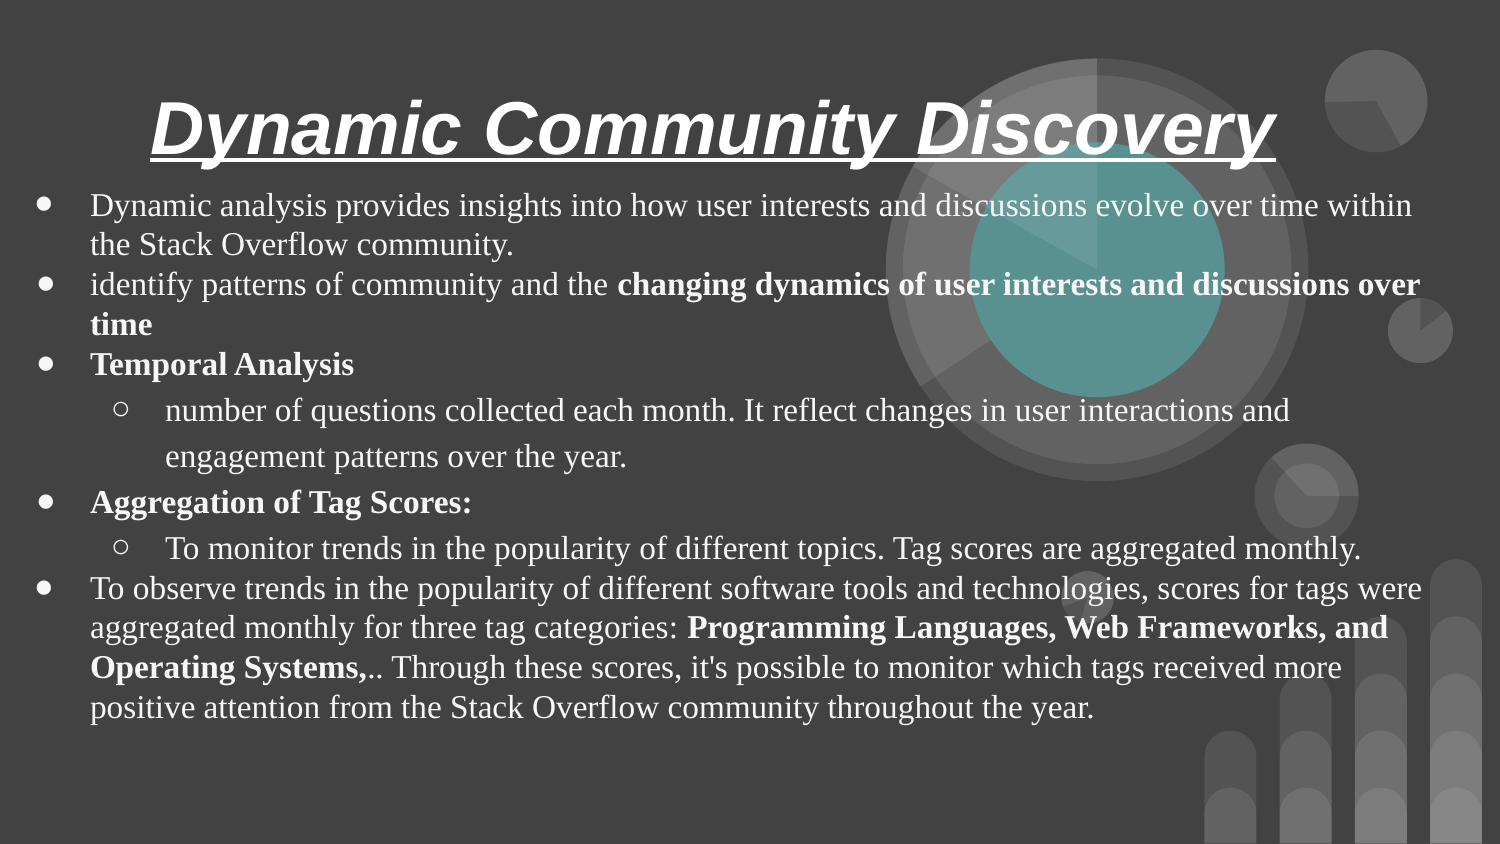

# Dynamic Community Discovery
Dynamic analysis provides insights into how user interests and discussions evolve over time within the Stack Overflow community.
identify patterns of community and the changing dynamics of user interests and discussions over time
Temporal Analysis
number of questions collected each month. It reflect changes in user interactions and engagement patterns over the year.
Aggregation of Tag Scores:
To monitor trends in the popularity of different topics. Tag scores are aggregated monthly.
To observe trends in the popularity of different software tools and technologies, scores for tags were aggregated monthly for three tag categories: Programming Languages, Web Frameworks, and Operating Systems,.. Through these scores, it's possible to monitor which tags received more positive attention from the Stack Overflow community throughout the year.